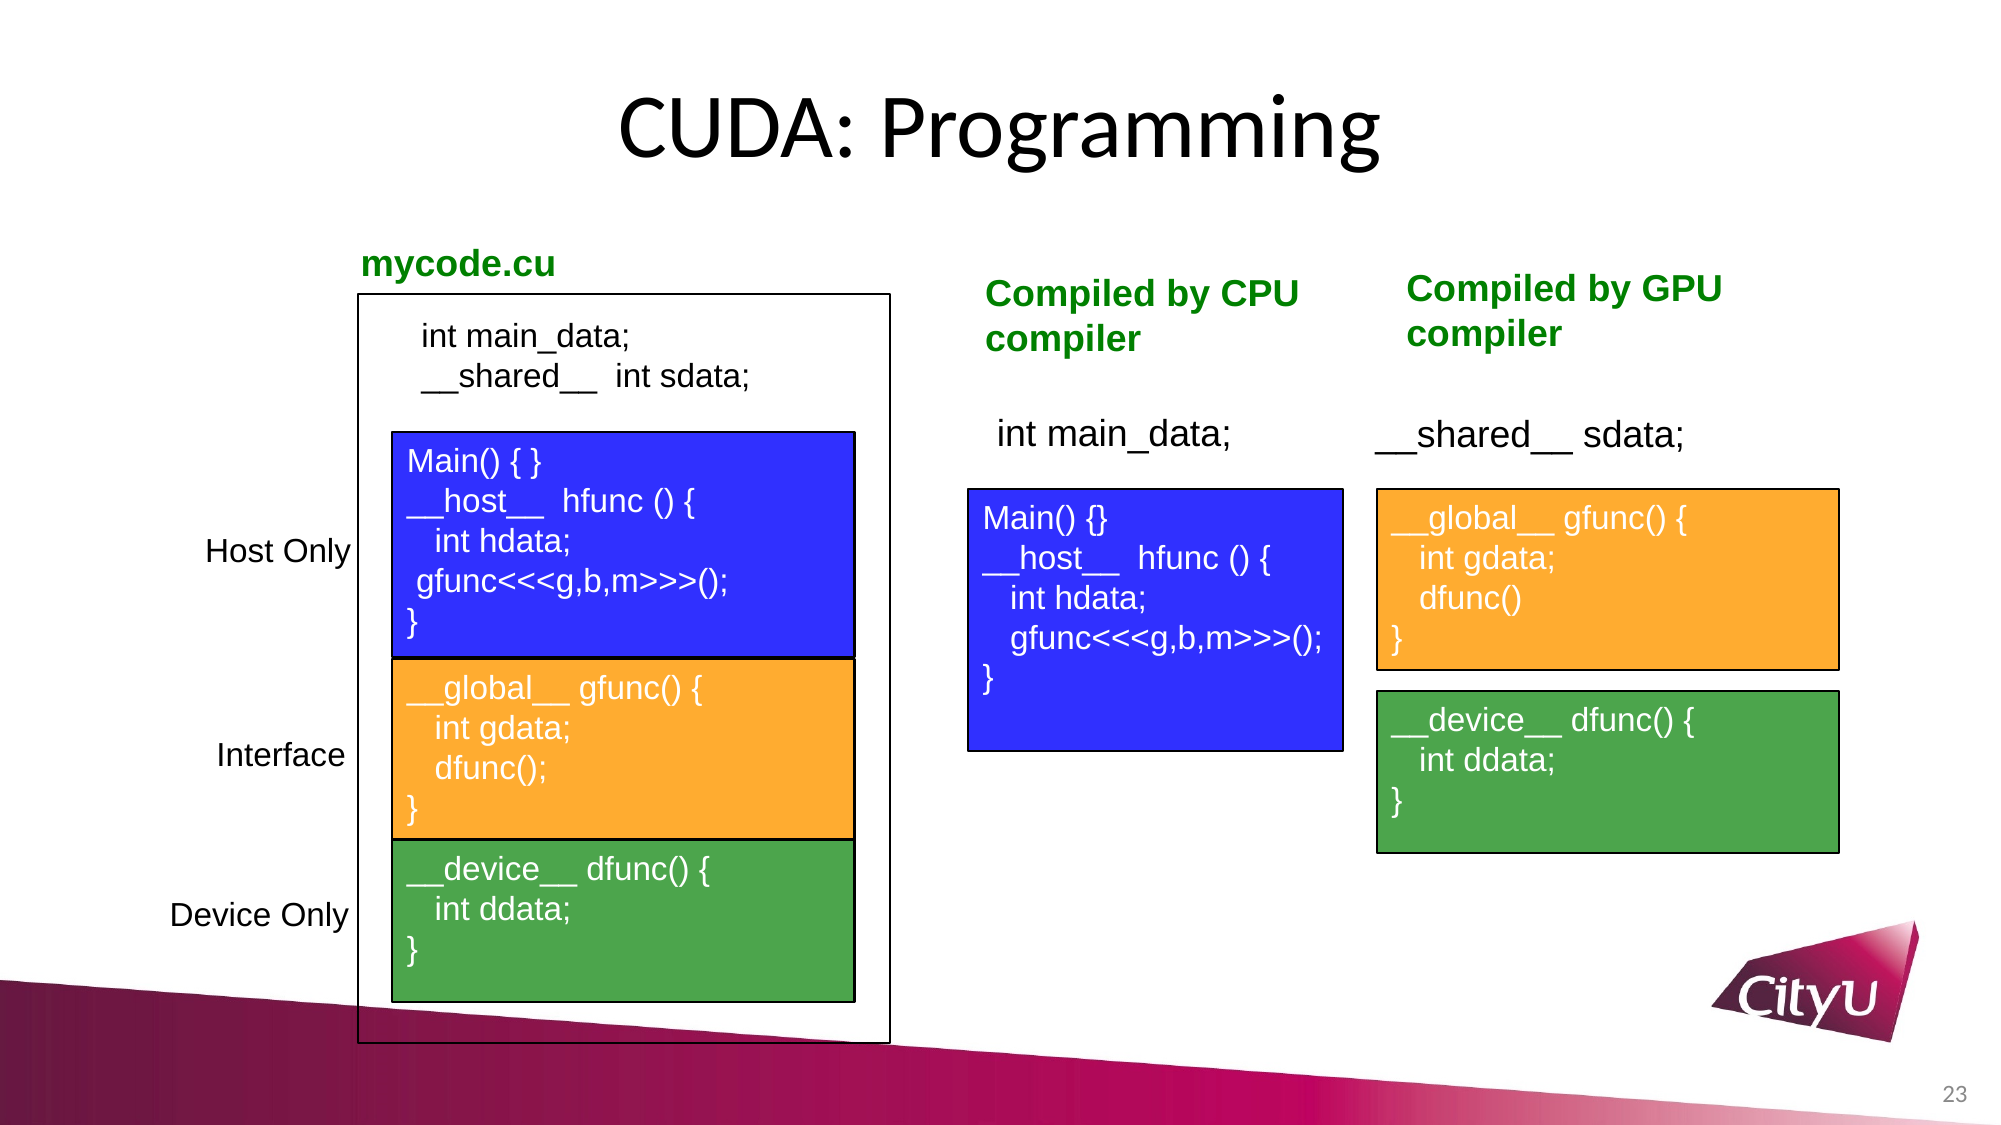

# CUDA: Programming
mycode.cu

int main_data;
__shared__  int sdata;
Main() { }
__host__  hfunc () {
   int hdata;
 gfunc<<<g,b,m>>>();
}
Host Only
__global__ gfunc() {
   int gdata;
   dfunc();
}
Interface
Device Only
__device__ dfunc() {
   int ddata;
}
Compiled by GPU
compiler
Compiled by CPU
compiler
int main_data;
__shared__ sdata;
Main() {}
__host__  hfunc () {
   int hdata;
   gfunc<<<g,b,m>>>();
}
__global__ gfunc() {
   int gdata;
   dfunc()
}
__device__ dfunc() {
   int ddata;
}
23